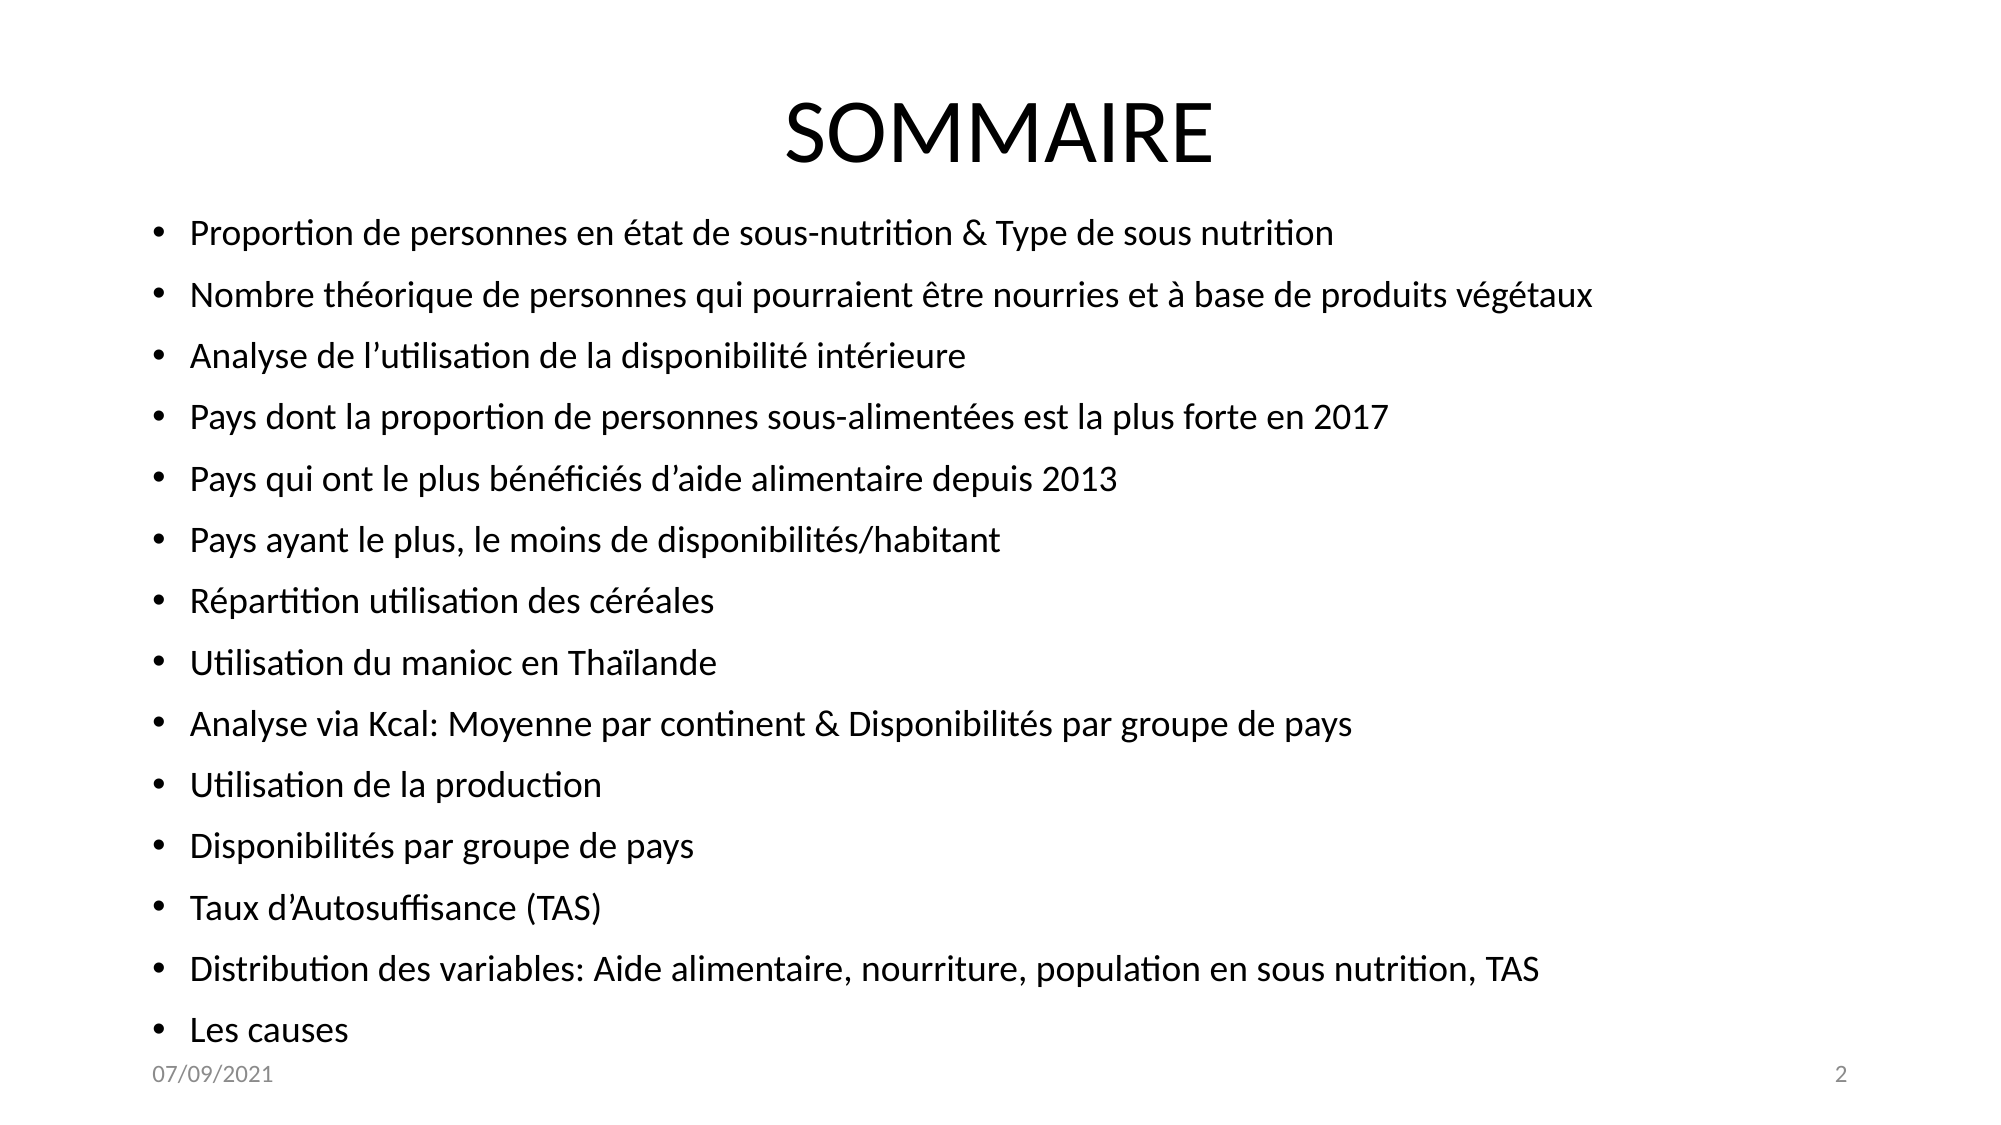

# SOMMAIRE
Proportion de personnes en état de sous-nutrition & Type de sous nutrition
Nombre théorique de personnes qui pourraient être nourries et à base de produits végétaux
Analyse de l’utilisation de la disponibilité intérieure
Pays dont la proportion de personnes sous-alimentées est la plus forte en 2017
Pays qui ont le plus bénéficiés d’aide alimentaire depuis 2013
Pays ayant le plus, le moins de disponibilités/habitant
Répartition utilisation des céréales
Utilisation du manioc en Thaïlande
Analyse via Kcal: Moyenne par continent & Disponibilités par groupe de pays
Utilisation de la production
Disponibilités par groupe de pays
Taux d’Autosuffisance (TAS)
Distribution des variables: Aide alimentaire, nourriture, population en sous nutrition, TAS
Les causes

07/09/2021
2